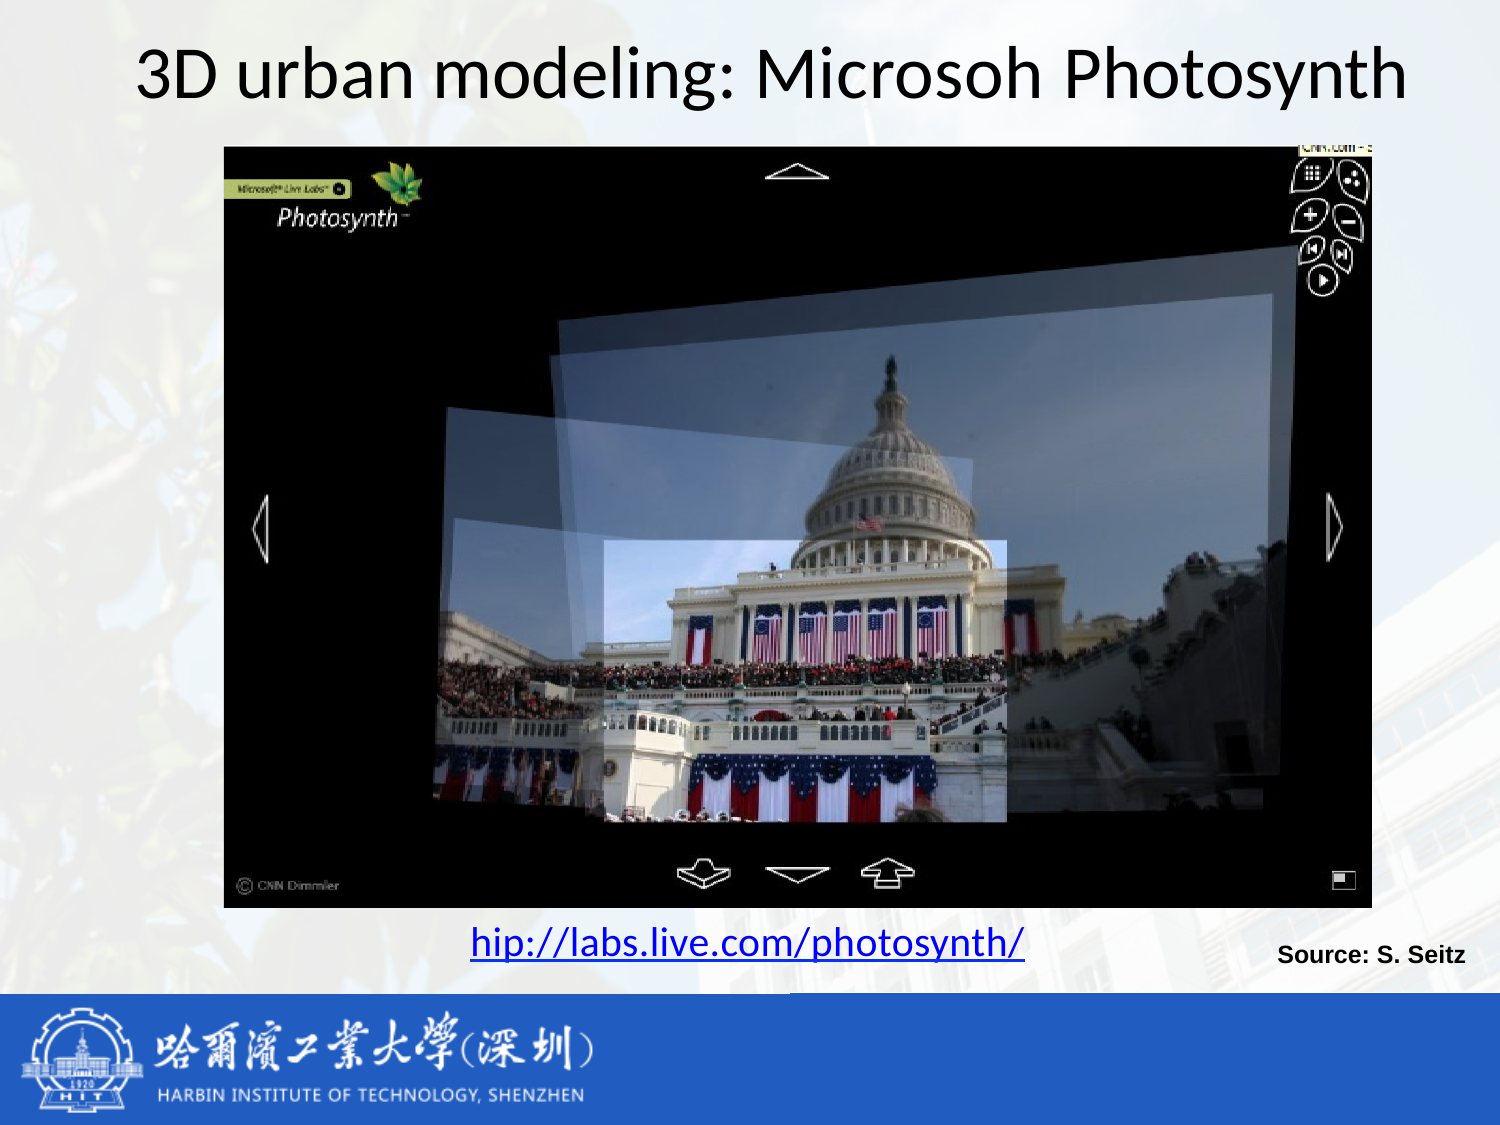

# 3D urban modeling: Microsoh Photosynth

hip://labs.live.com/photosynth/
Source: S. Seitz